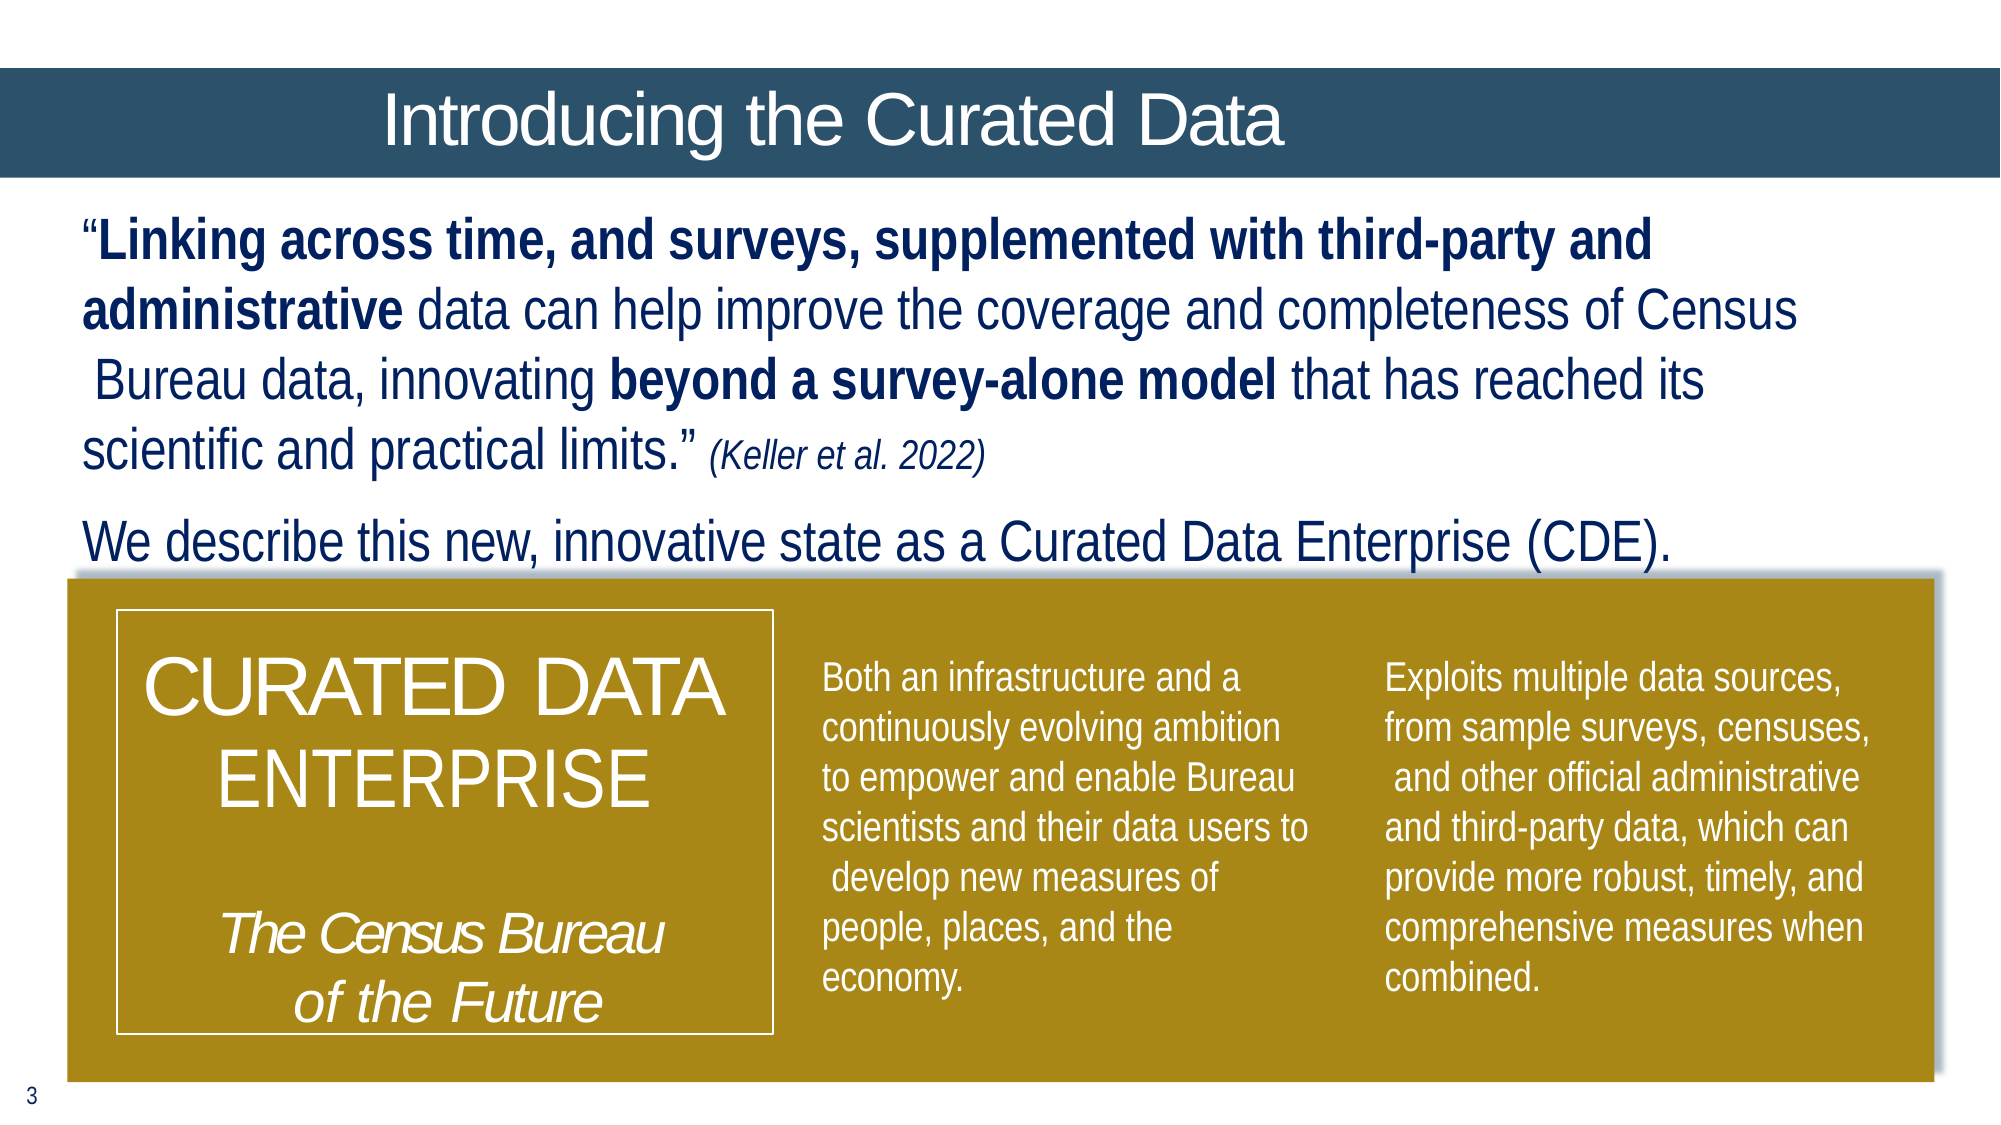

# Introducing the Curated Data Enterprise
“Linking across time, and surveys, supplemented with third-party and  administrative data can help improve the coverage and completeness of Census  Bureau data, innovating beyond a survey-alone model that has reached its  scientific and practical limits.” (Keller et al. 2022)
We describe this new, innovative state as a Curated Data Enterprise (CDE).

CURATED DATA
ENTERPRISE
The Census Bureau  of the Future
Both an infrastructure and a  continuously evolving ambition  to empower and enable Bureau  scientists and their data users to  develop new measures of  people, places, and the  economy.
Exploits multiple data sources,  from sample surveys, censuses,  and other official administrative  and third-party data, which can  provide more robust, timely, and  comprehensive measures when  combined.
3